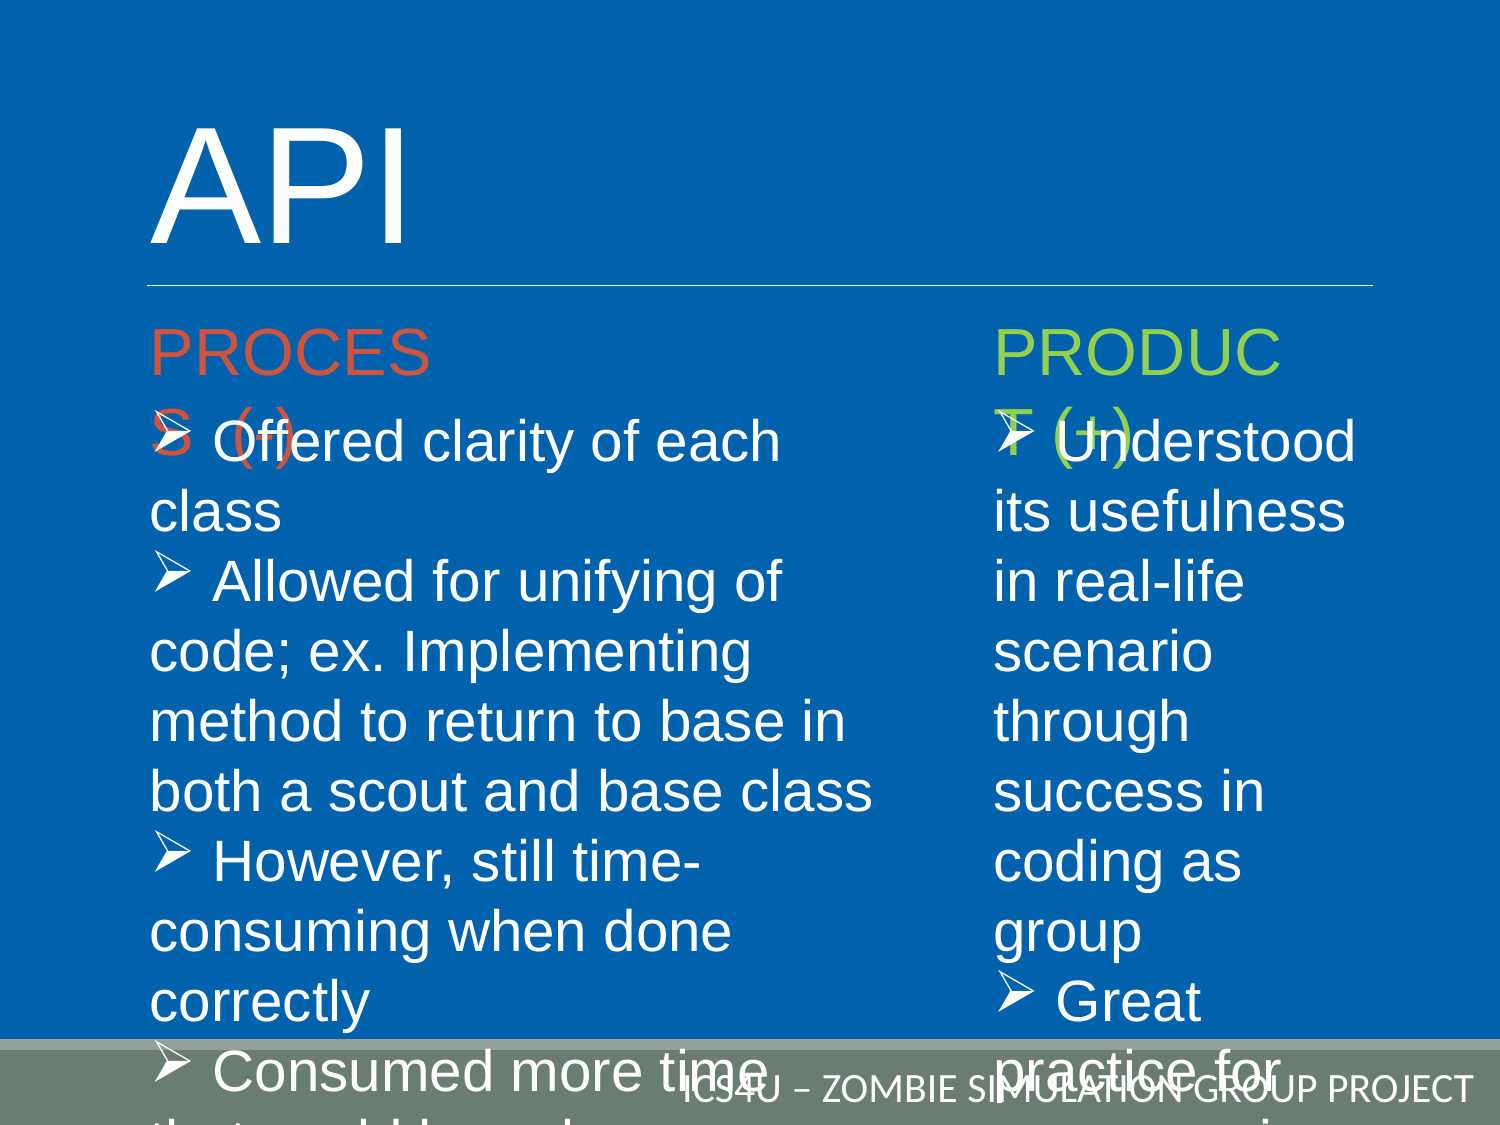

# API
PROCESS  (-)
PRODUCT (+)

 Offered clarity of each class
 Allowed for unifying of code; ex. Implementing method to return to base in both a scout and base class
 However, still time-consuming when done correctly
 Consumed more time that could have been devoted to code quality
 Understood its usefulness in real-life scenario through success in coding as group
 Great practice for programming in workforce
ICS4U – ZOMBIE SIMULATION GROUP PROJECT